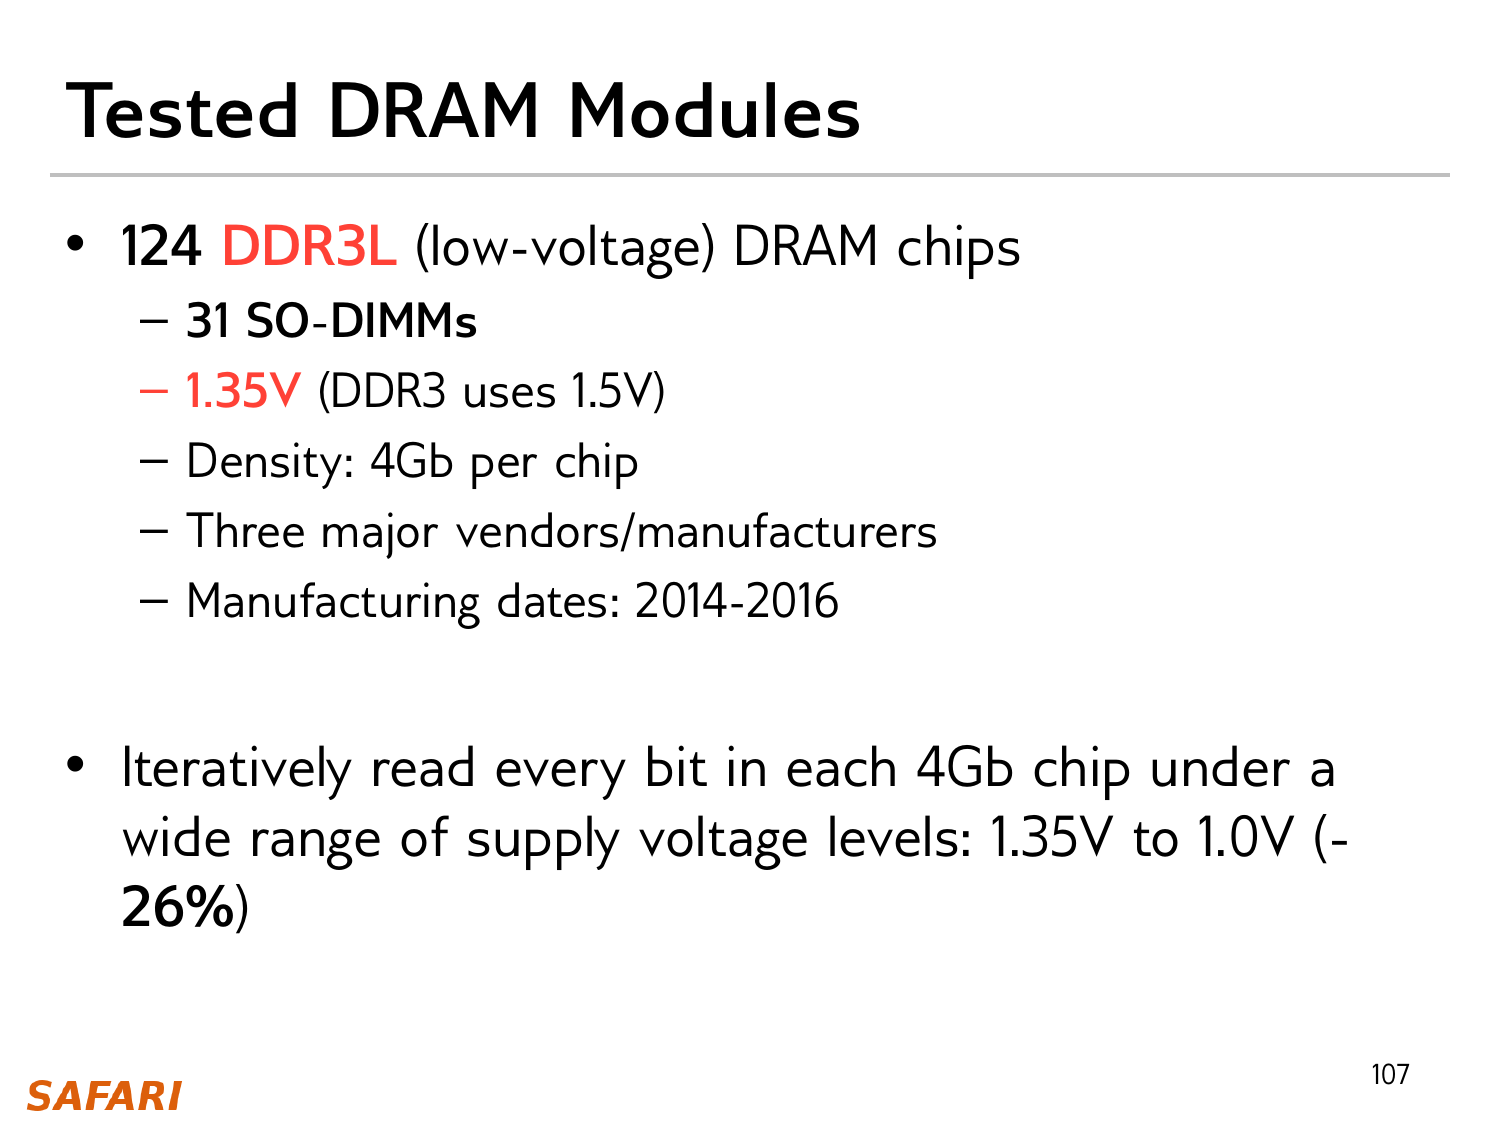

# Tested DRAM Modules
124 DDR3L (low-voltage) DRAM chips
31 SO-DIMMs
1.35V (DDR3 uses 1.5V)
Density: 4Gb per chip
Three major vendors/manufacturers
Manufacturing dates: 2014-2016

Iteratively read every bit in each 4Gb chip under a wide range of supply voltage levels: 1.35V to 1.0V (-26%)

107